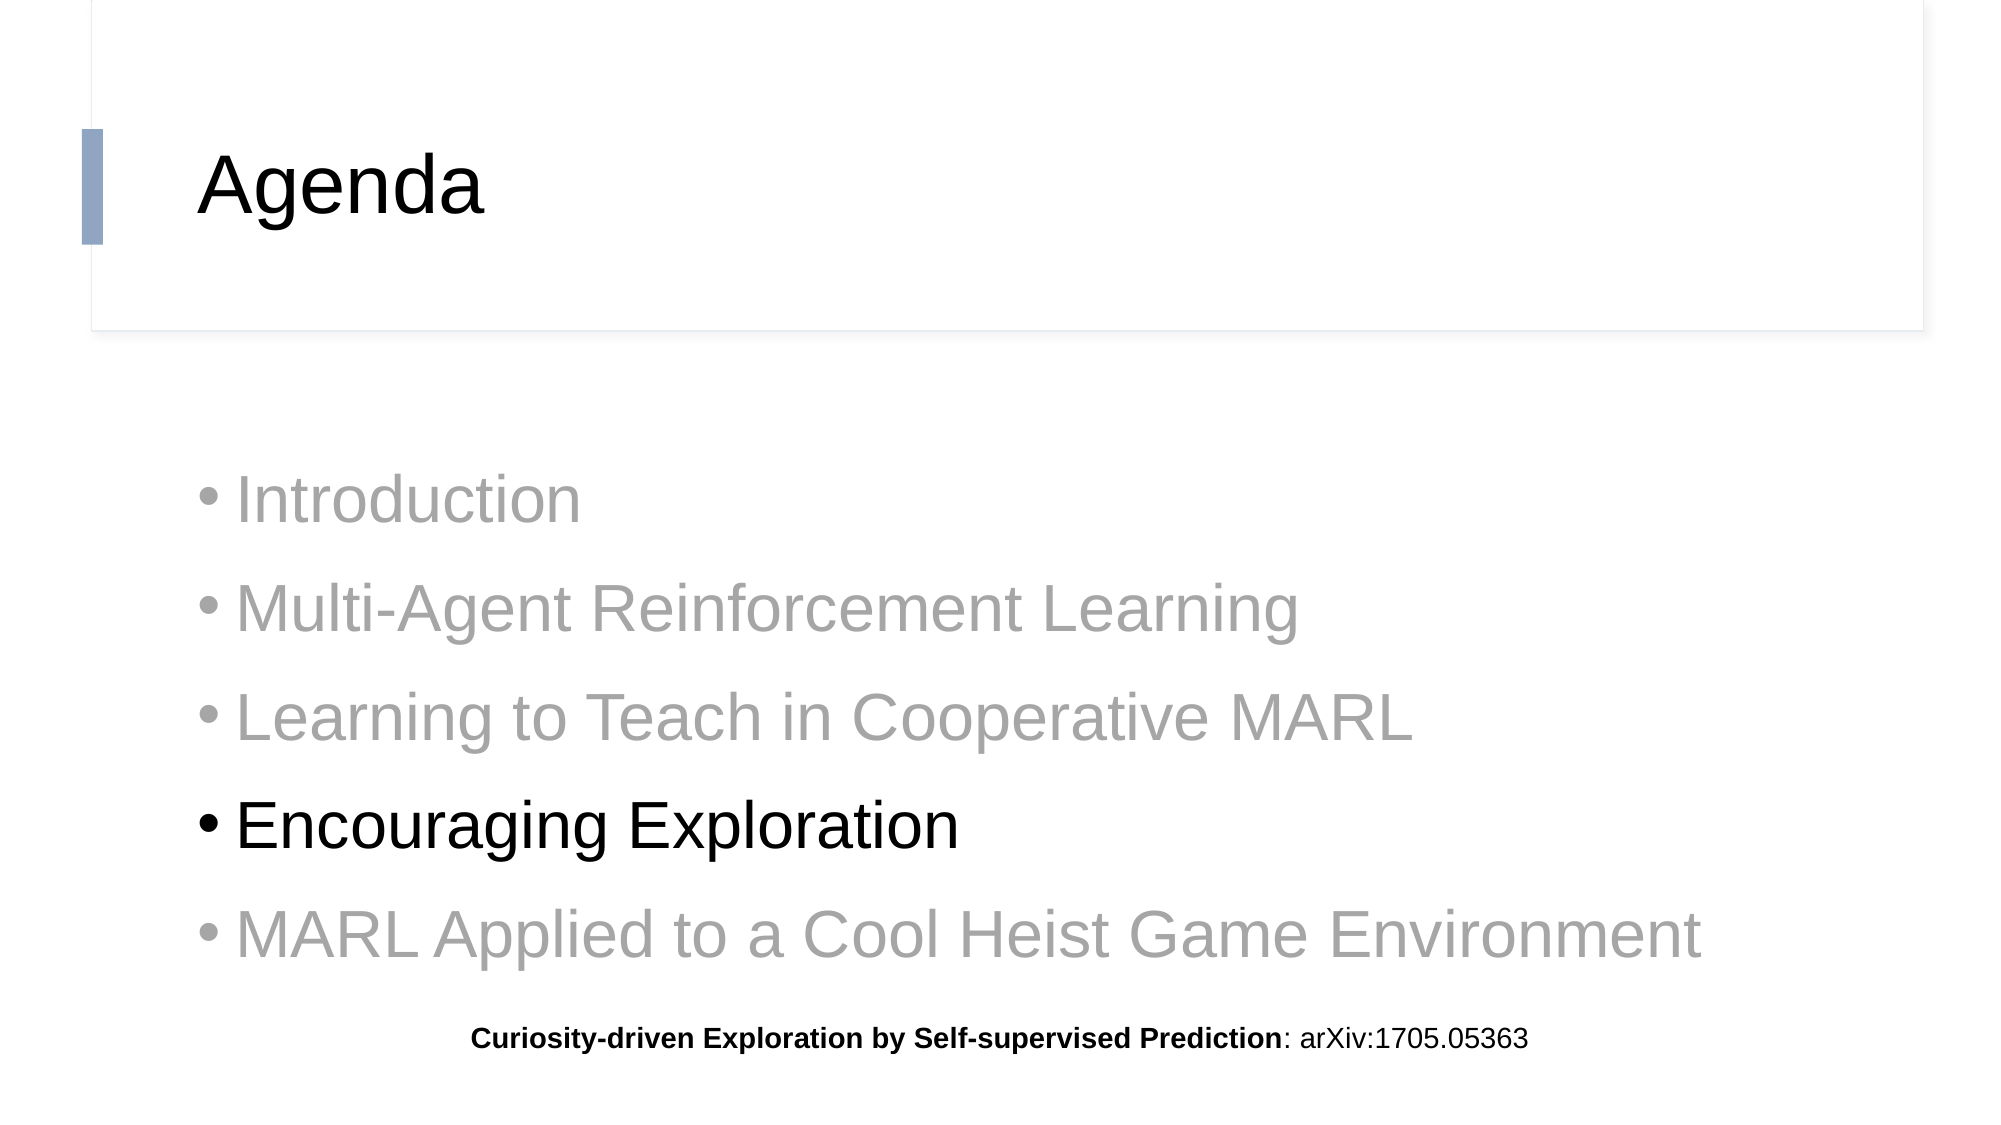

# Agenda
Introduction
Multi-Agent Reinforcement Learning
Learning to Teach in Cooperative MARL
Encouraging Exploration
MARL Applied to a Cool Heist Game Environment
Curiosity-driven Exploration by Self-supervised Prediction: arXiv:1705.05363